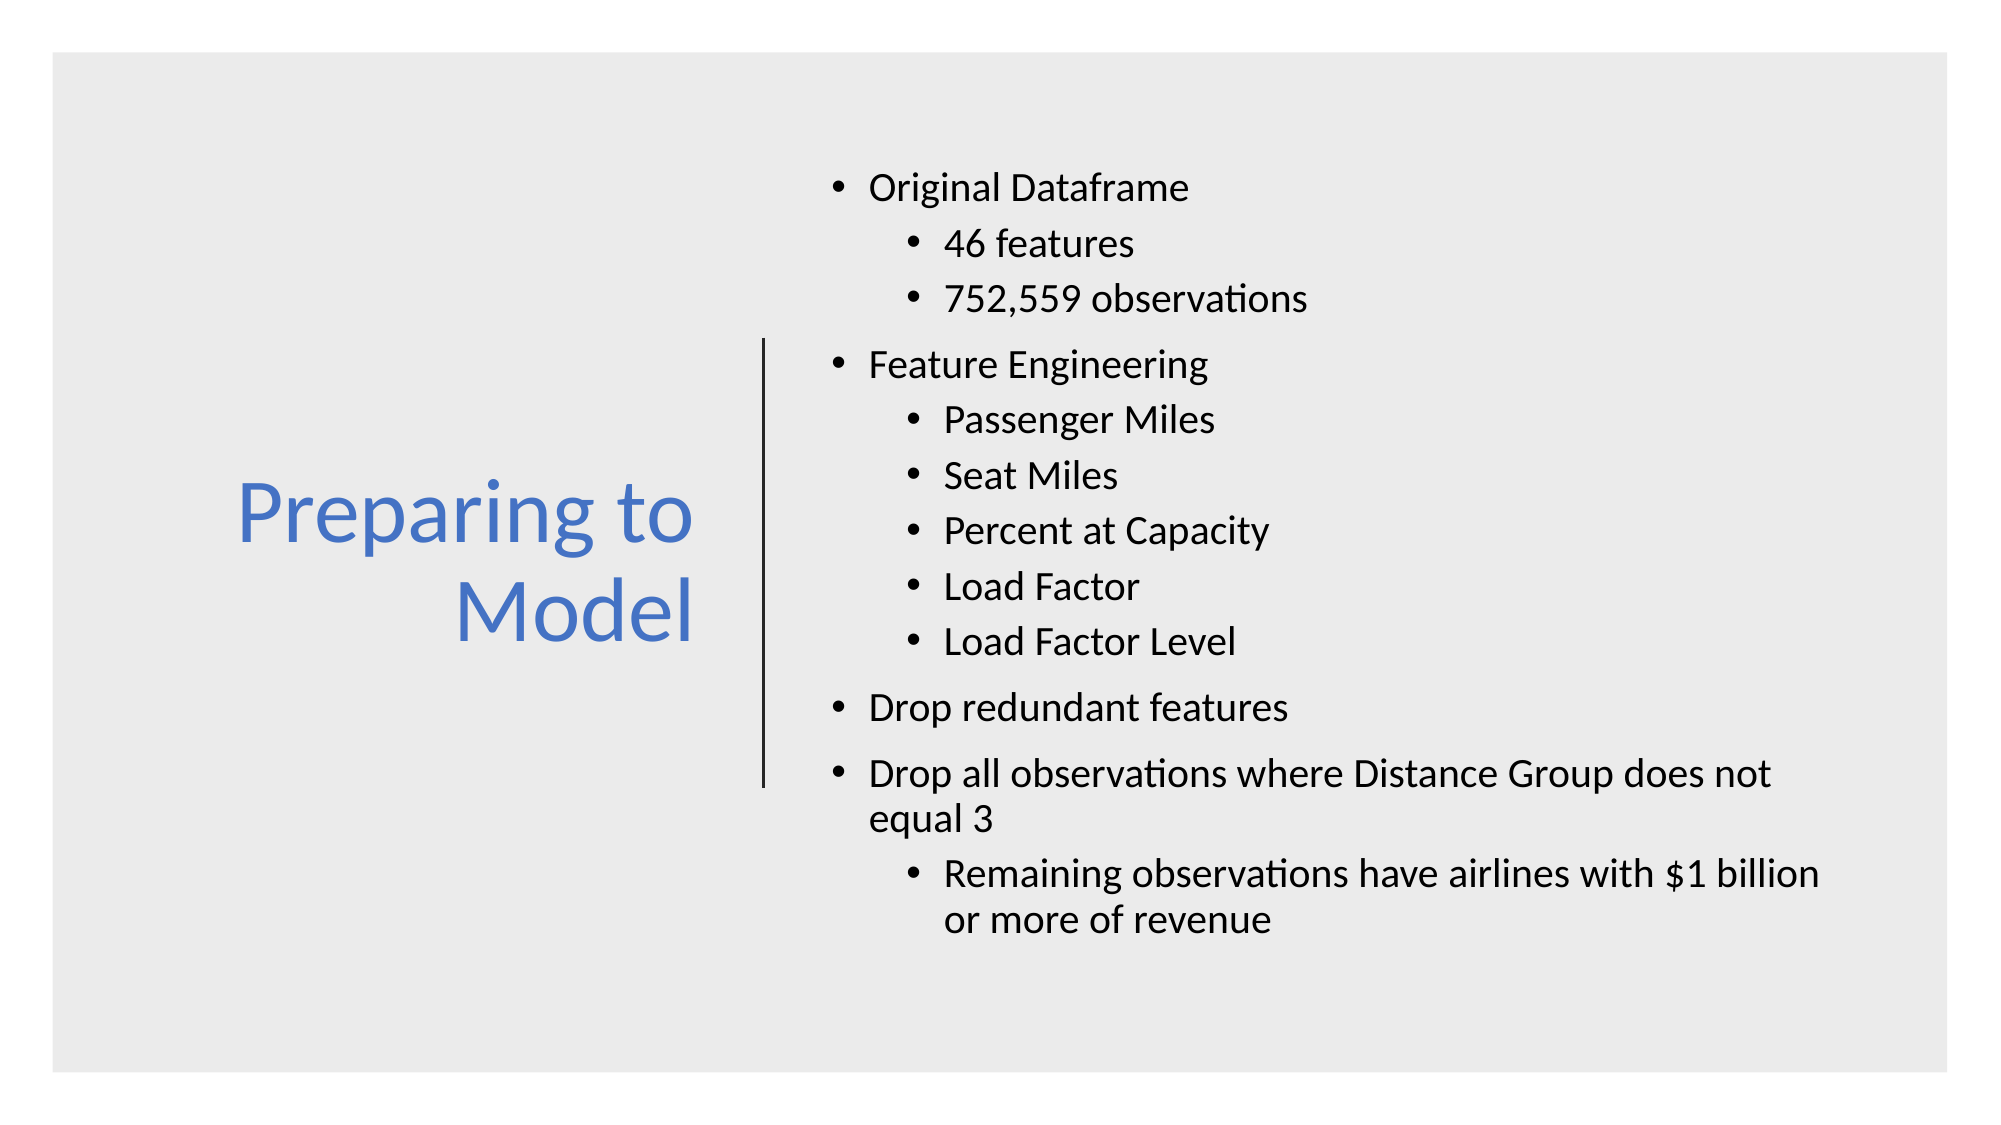

# Preparing to Model
Original Dataframe
46 features
752,559 observations
Feature Engineering
Passenger Miles
Seat Miles
Percent at Capacity
Load Factor
Load Factor Level
Drop redundant features
Drop all observations where Distance Group does not equal 3
Remaining observations have airlines with $1 billion or more of revenue